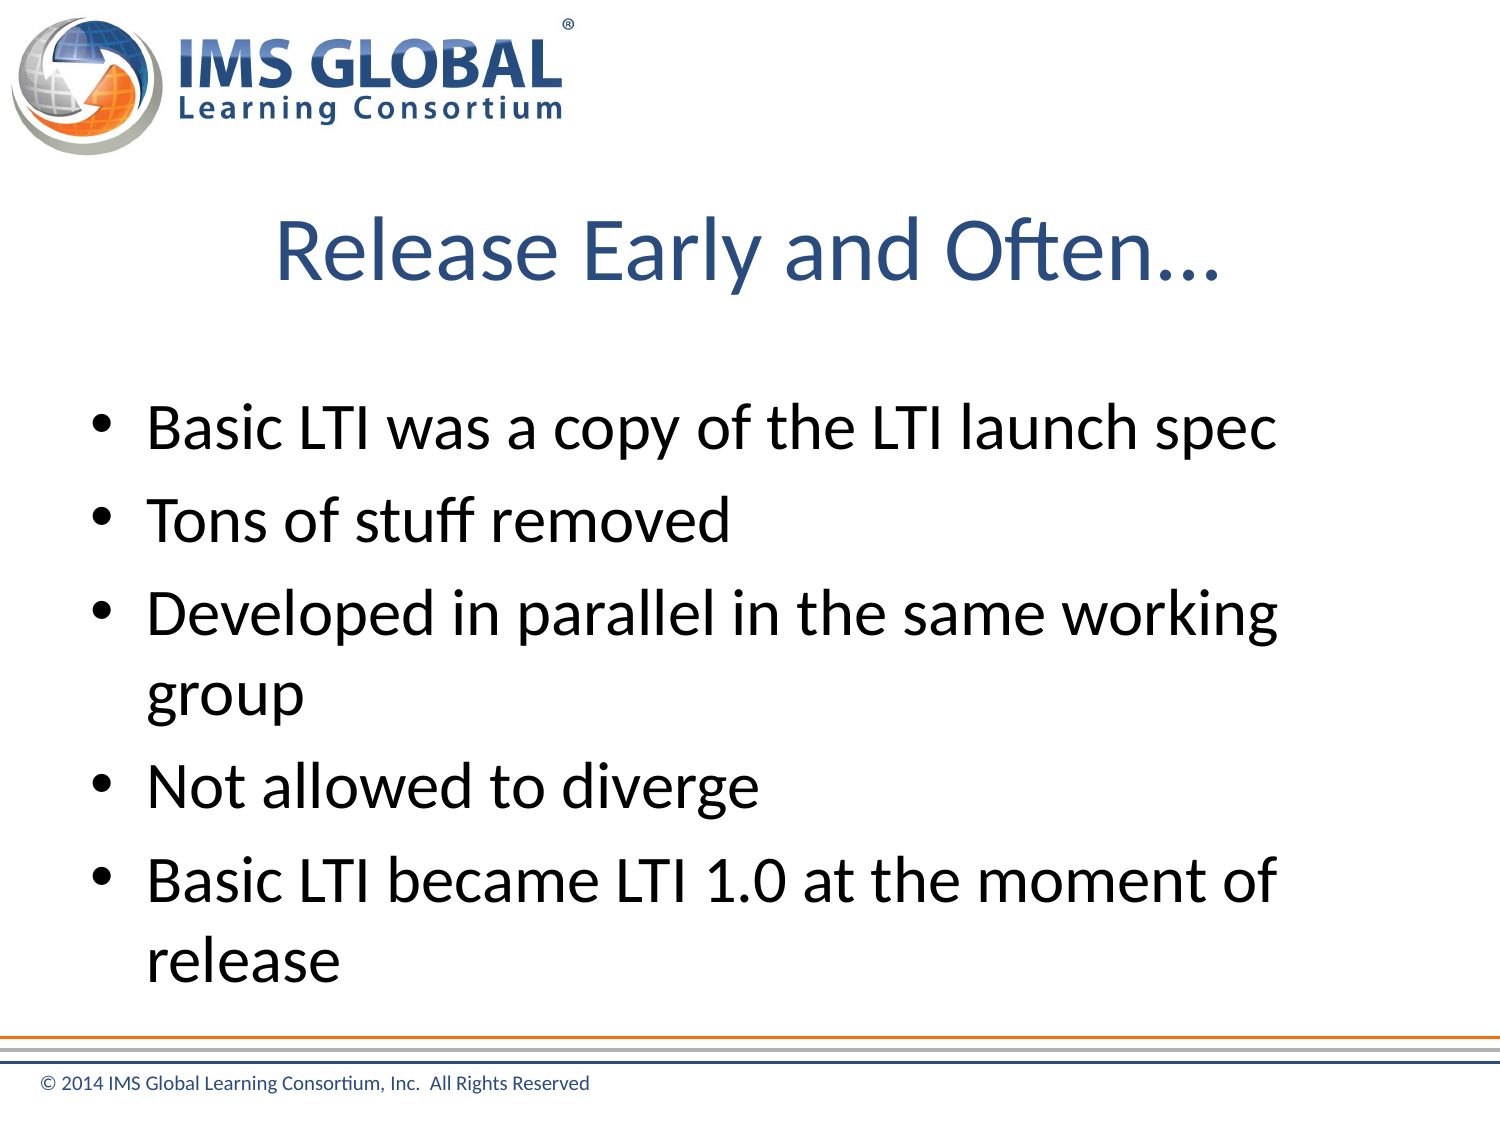

# Release Early and Often...
Basic LTI was a copy of the LTI launch spec
Tons of stuff removed
Developed in parallel in the same working group
Not allowed to diverge
Basic LTI became LTI 1.0 at the moment of release